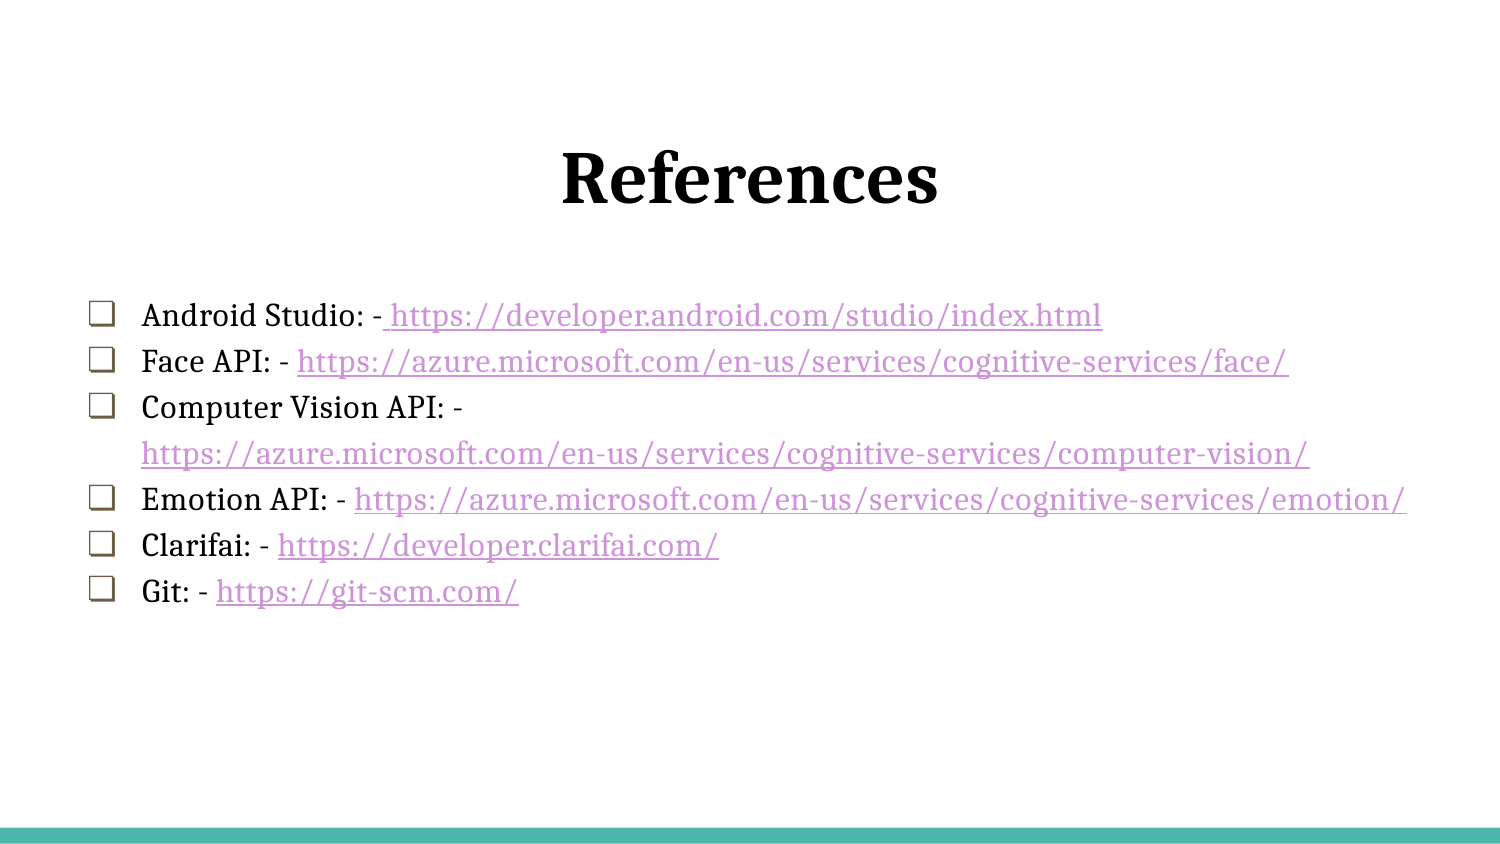

# References

Android Studio: - https://developer.android.com/studio/index.html
Face API: - https://azure.microsoft.com/en-us/services/cognitive-services/face/
Computer Vision API: - https://azure.microsoft.com/en-us/services/cognitive-services/computer-vision/
Emotion API: - https://azure.microsoft.com/en-us/services/cognitive-services/emotion/
Clarifai: - https://developer.clarifai.com/
Git: - https://git-scm.com/